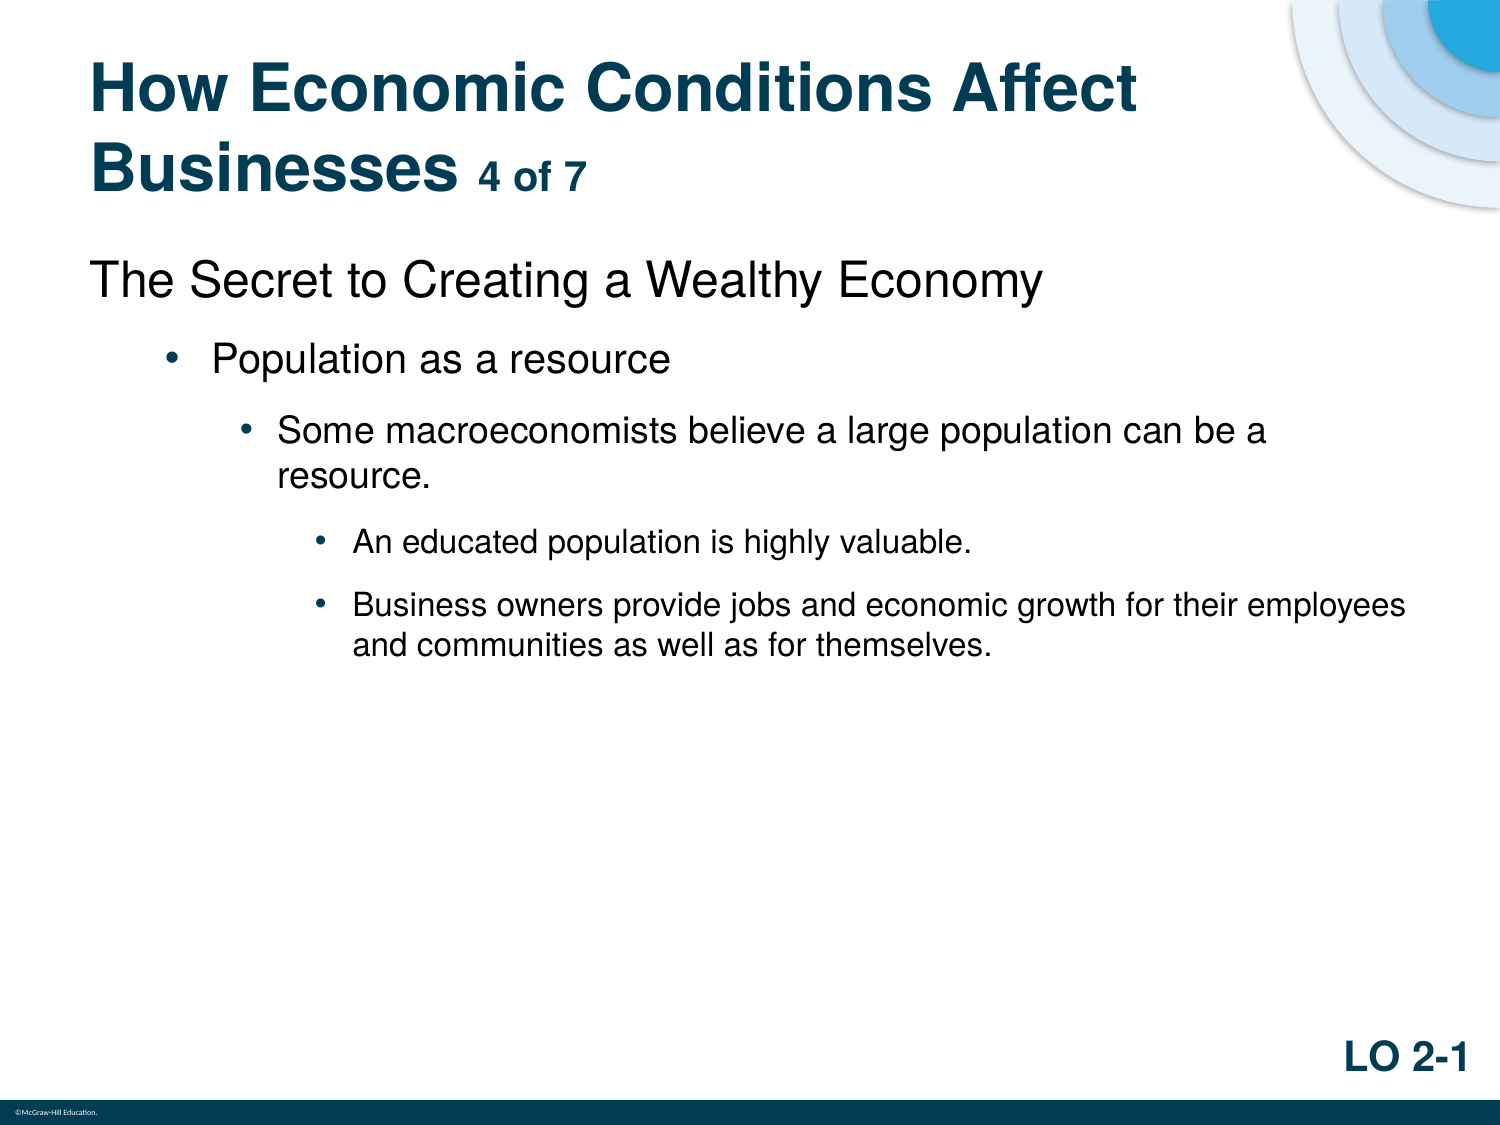

# How Economic Conditions Affect Businesses 4 of 7
The Secret to Creating a Wealthy Economy
Population as a resource
Some macroeconomists believe a large population can be a resource.
An educated population is highly valuable.
Business owners provide jobs and economic growth for their employees and communities as well as for themselves.
LO 2-1